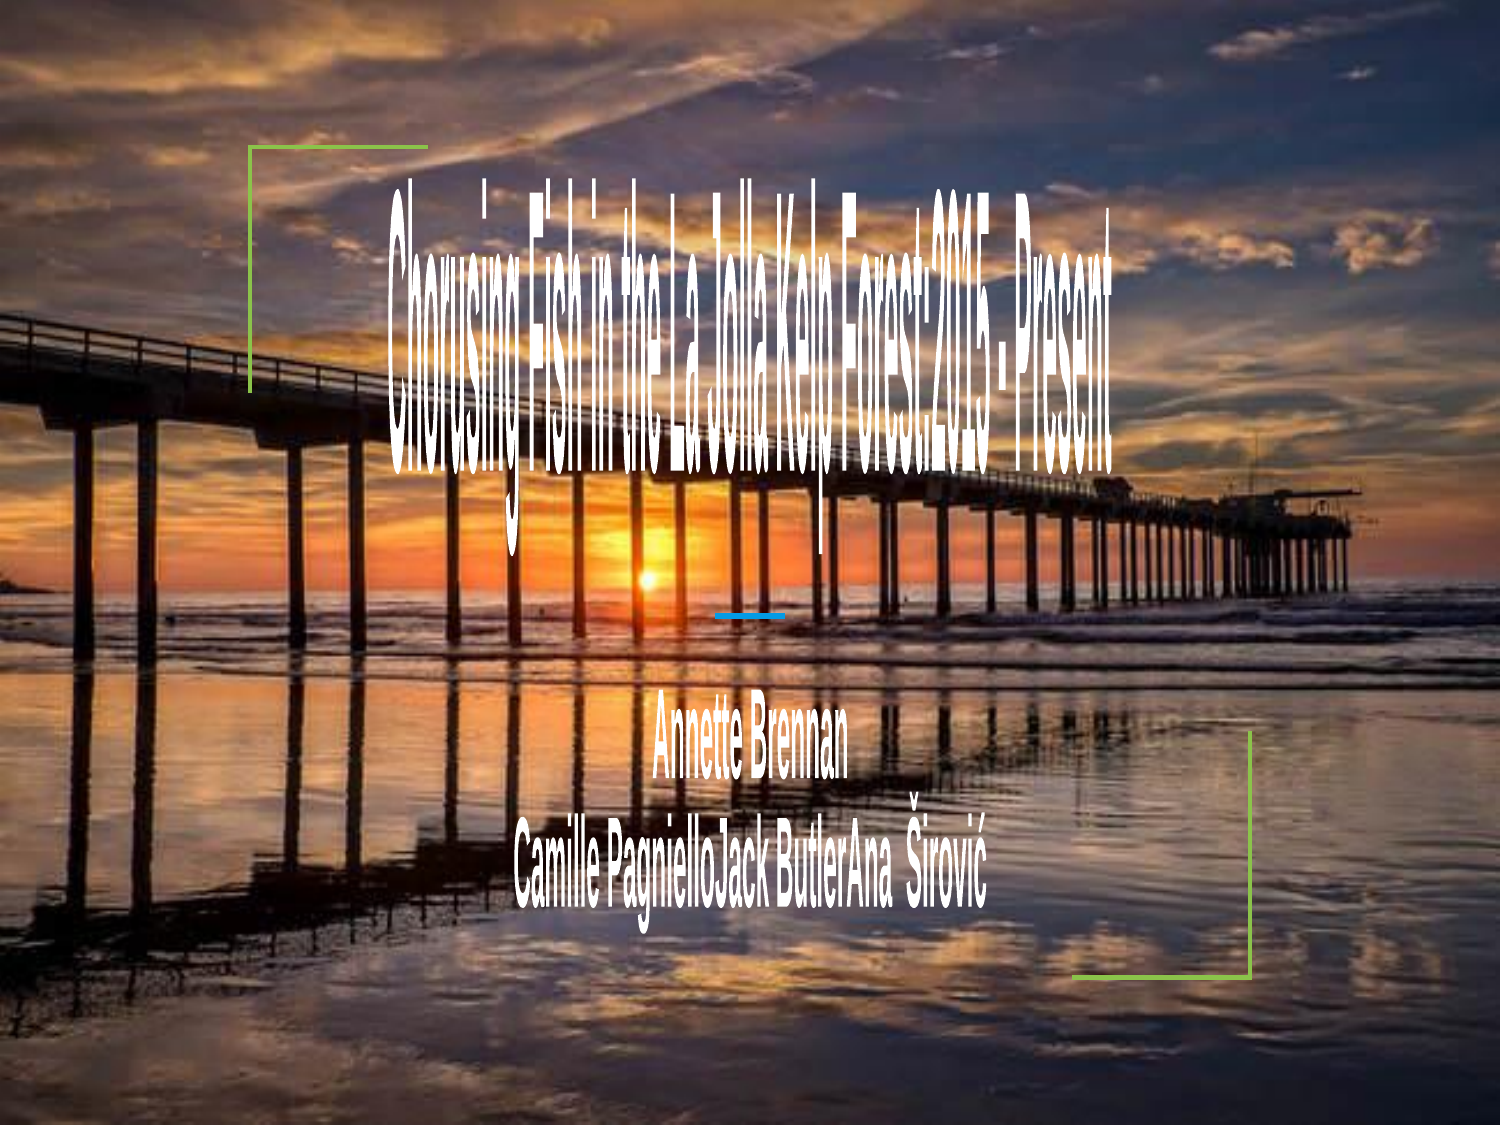

Chorusing Fish in the
La Jolla Kelp Forest:
2015 - Present
Annette Brennan
Camille Pagniello
Jack Butler
Ana  Širović